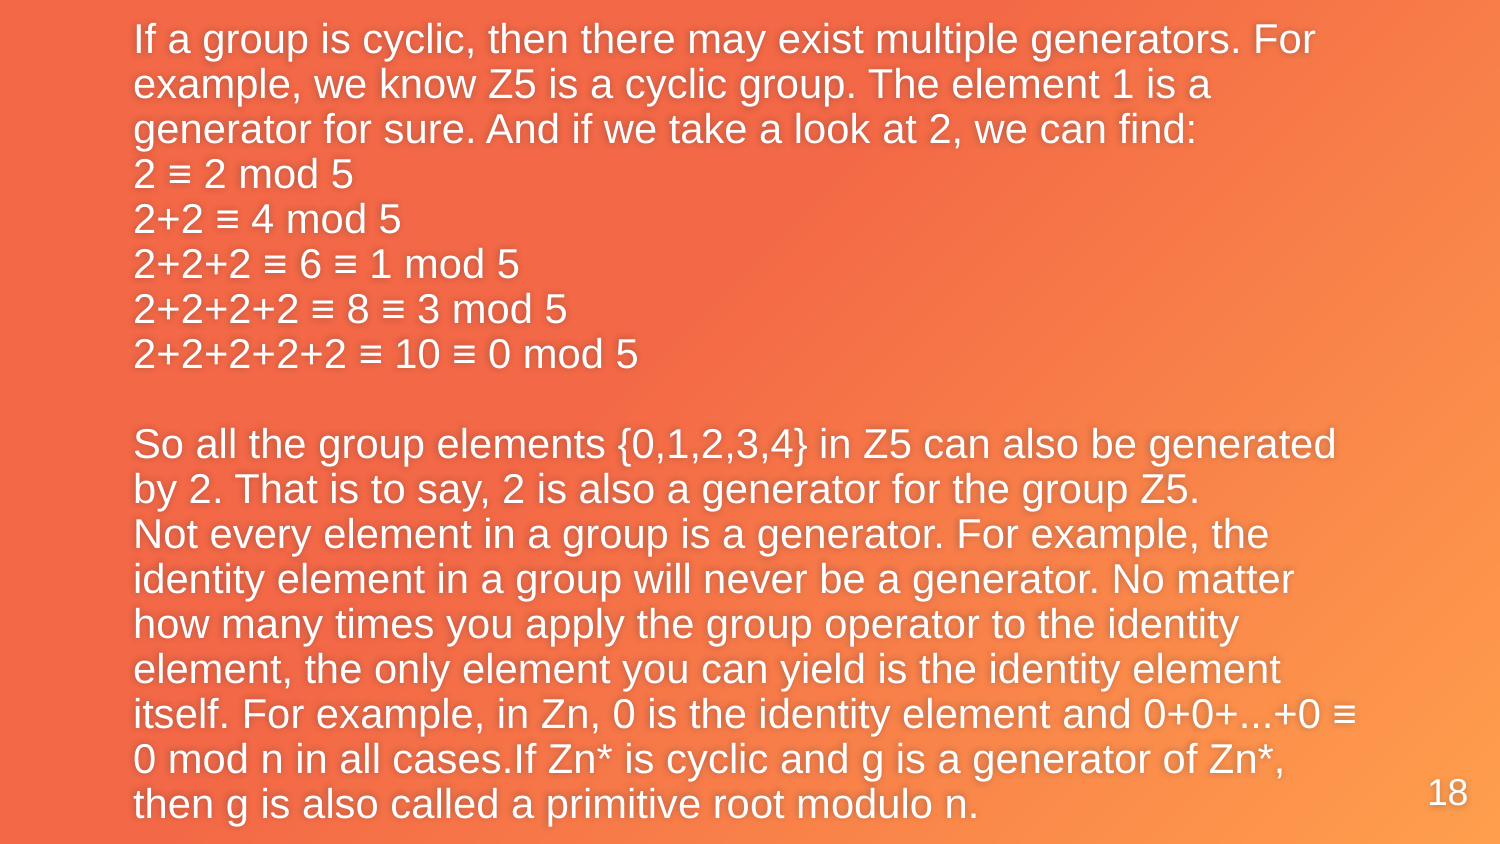

# If a group is cyclic, then there may exist multiple generators. For example, we know Z5 is a cyclic group. The element 1 is a generator for sure. And if we take a look at 2, we can find: 2 ≡ 2 mod 5 2+2 ≡ 4 mod 5 2+2+2 ≡ 6 ≡ 1 mod 5 2+2+2+2 ≡ 8 ≡ 3 mod 5 2+2+2+2+2 ≡ 10 ≡ 0 mod 5 So all the group elements {0,1,2,3,4} in Z5 can also be generated by 2. That is to say, 2 is also a generator for the group Z5. Not every element in a group is a generator. For example, the identity element in a group will never be a generator. No matter how many times you apply the group operator to the identity element, the only element you can yield is the identity element itself. For example, in Zn, 0 is the identity element and 0+0+...+0 ≡ 0 mod n in all cases.If Zn* is cyclic and g is a generator of Zn*, then g is also called a primitive root modulo n.
18